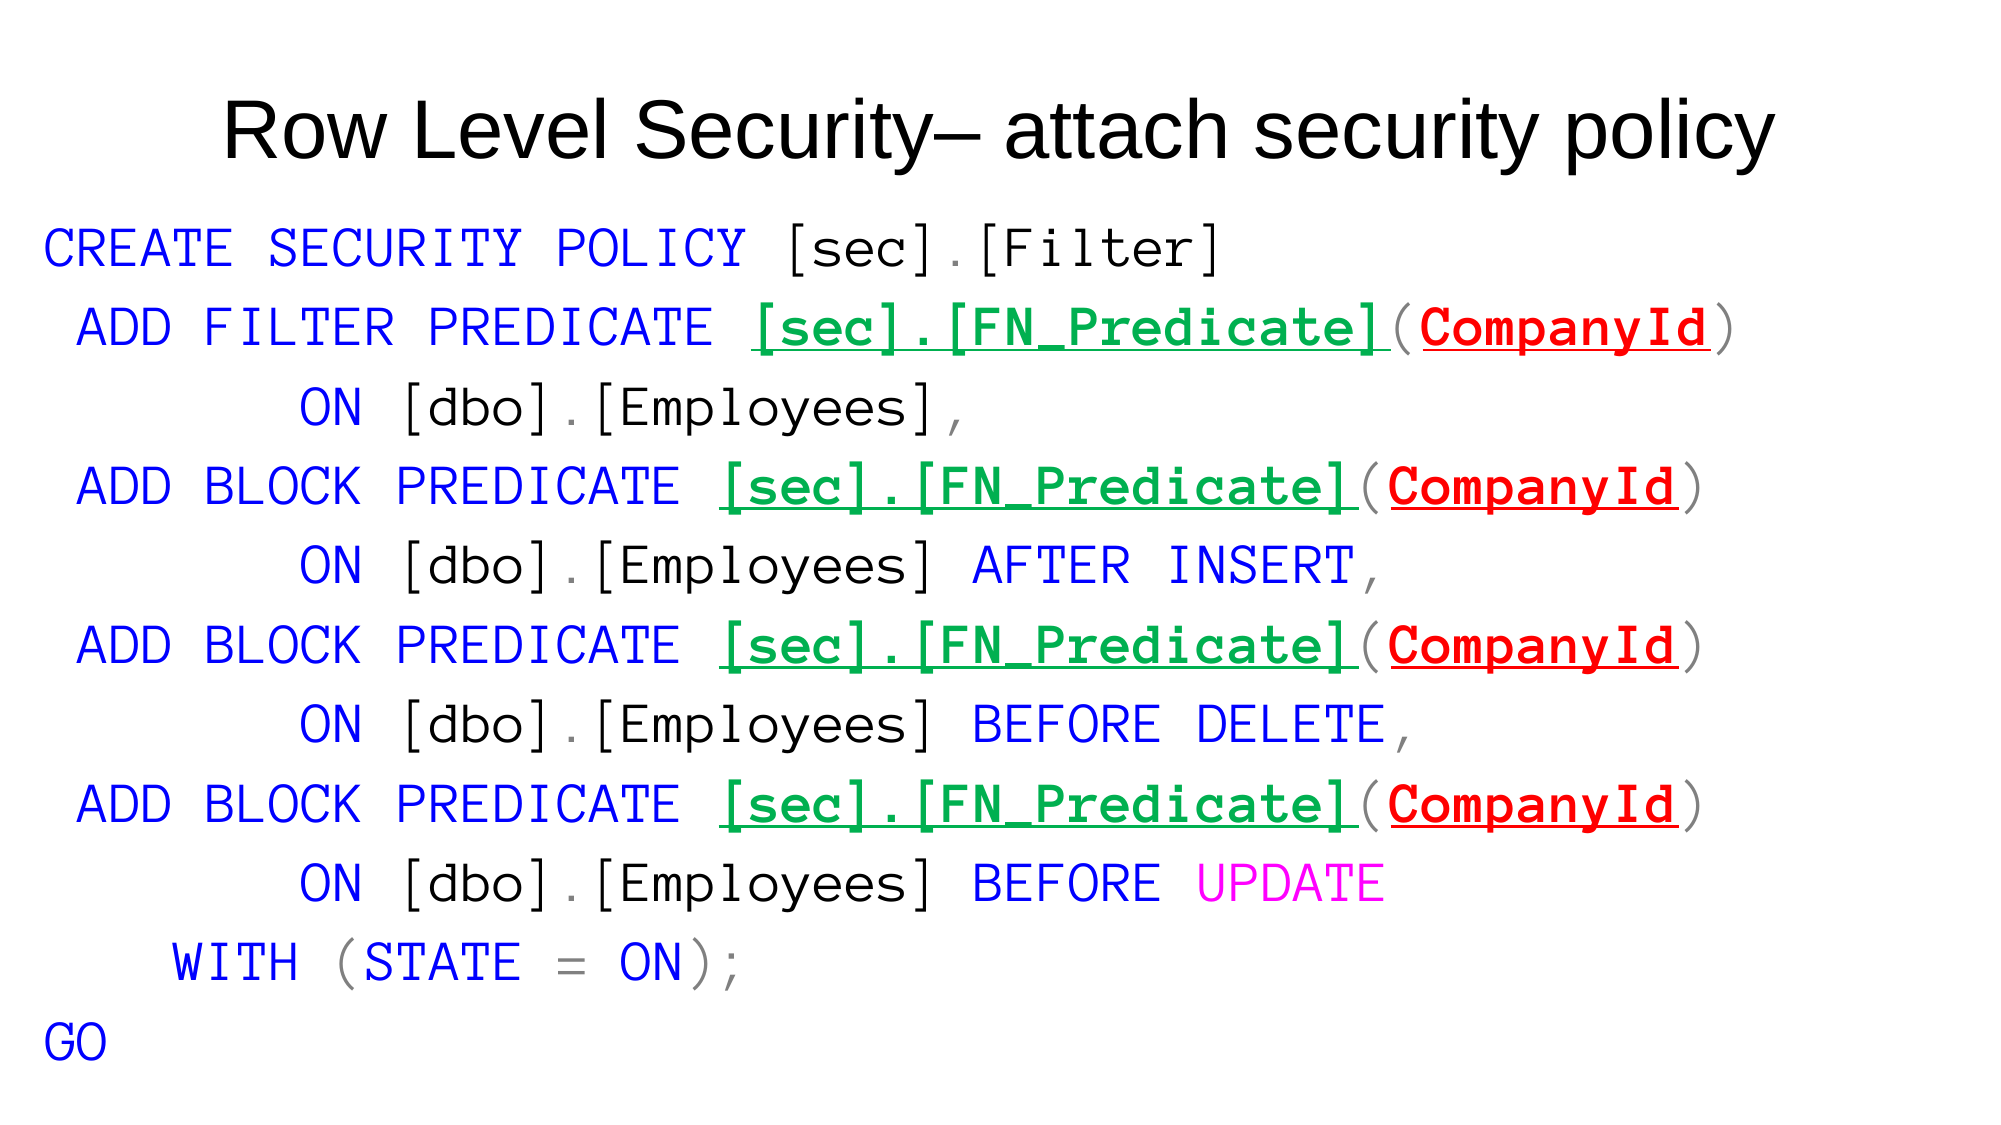

# Row Level Security– attach security policy
CREATE SECURITY POLICY [sec].[Filter]
 ADD FILTER PREDICATE [sec].[FN_Predicate](CompanyId)
        ON [dbo].[Employees],
 ADD BLOCK PREDICATE [sec].[FN_Predicate](CompanyId)
        ON [dbo].[Employees] AFTER INSERT,
 ADD BLOCK PREDICATE [sec].[FN_Predicate](CompanyId)
        ON [dbo].[Employees] BEFORE DELETE,
 ADD BLOCK PREDICATE [sec].[FN_Predicate](CompanyId)
        ON [dbo].[Employees] BEFORE UPDATE
    WITH (STATE = ON);
GO